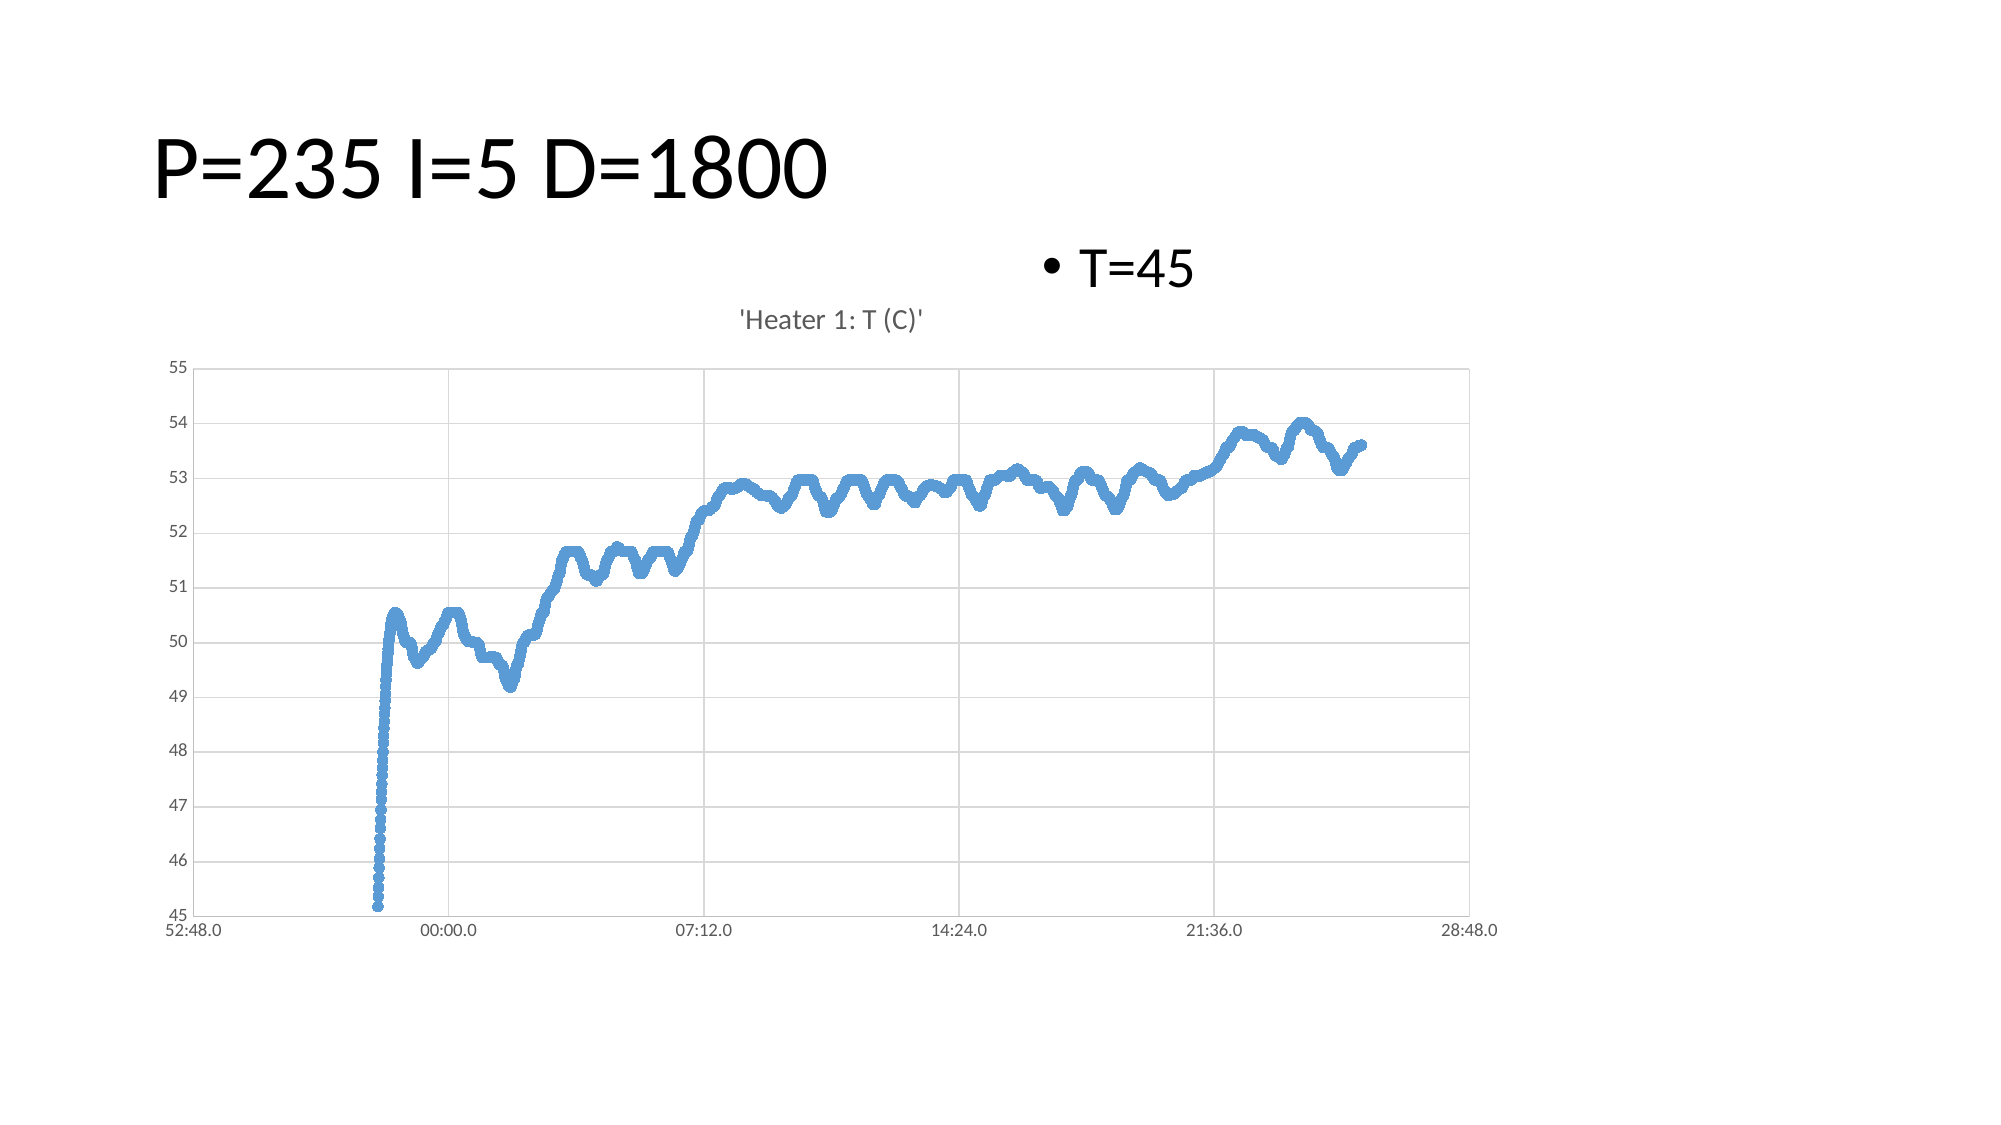

# P=235 I=5 D=1800
T=45

### Chart:

| Category | 'Heater 1: T (C)' |
|---|---|